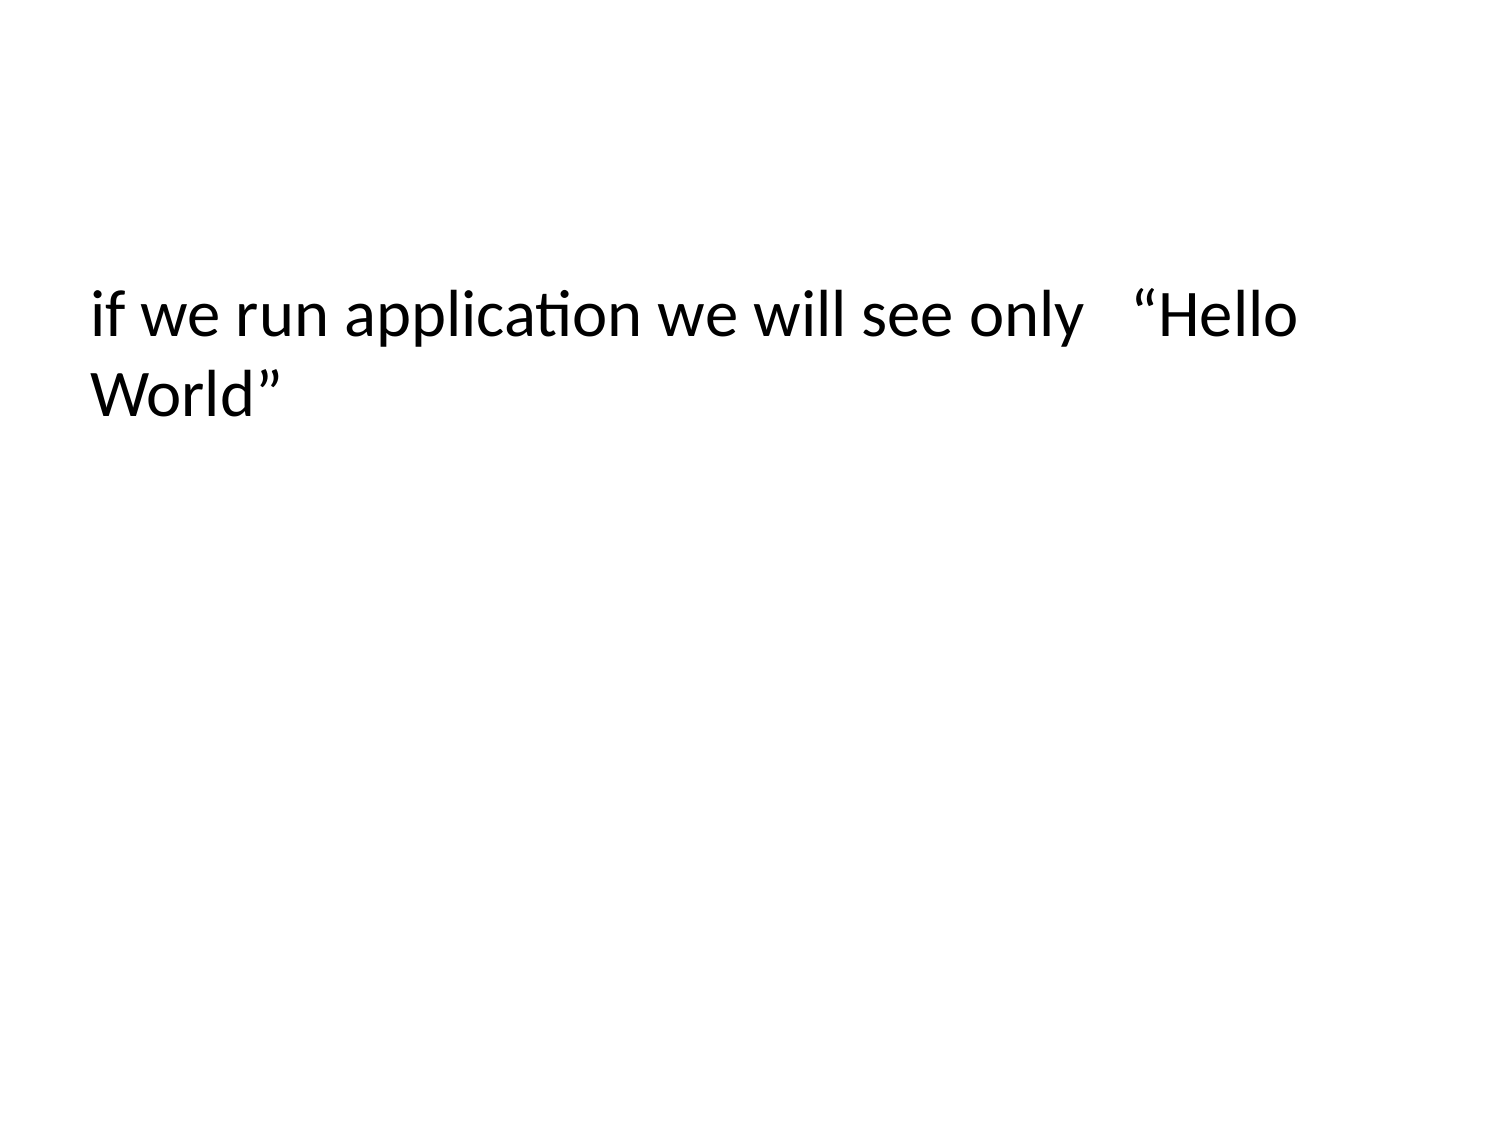

if we run application we will see only   “Hello World”